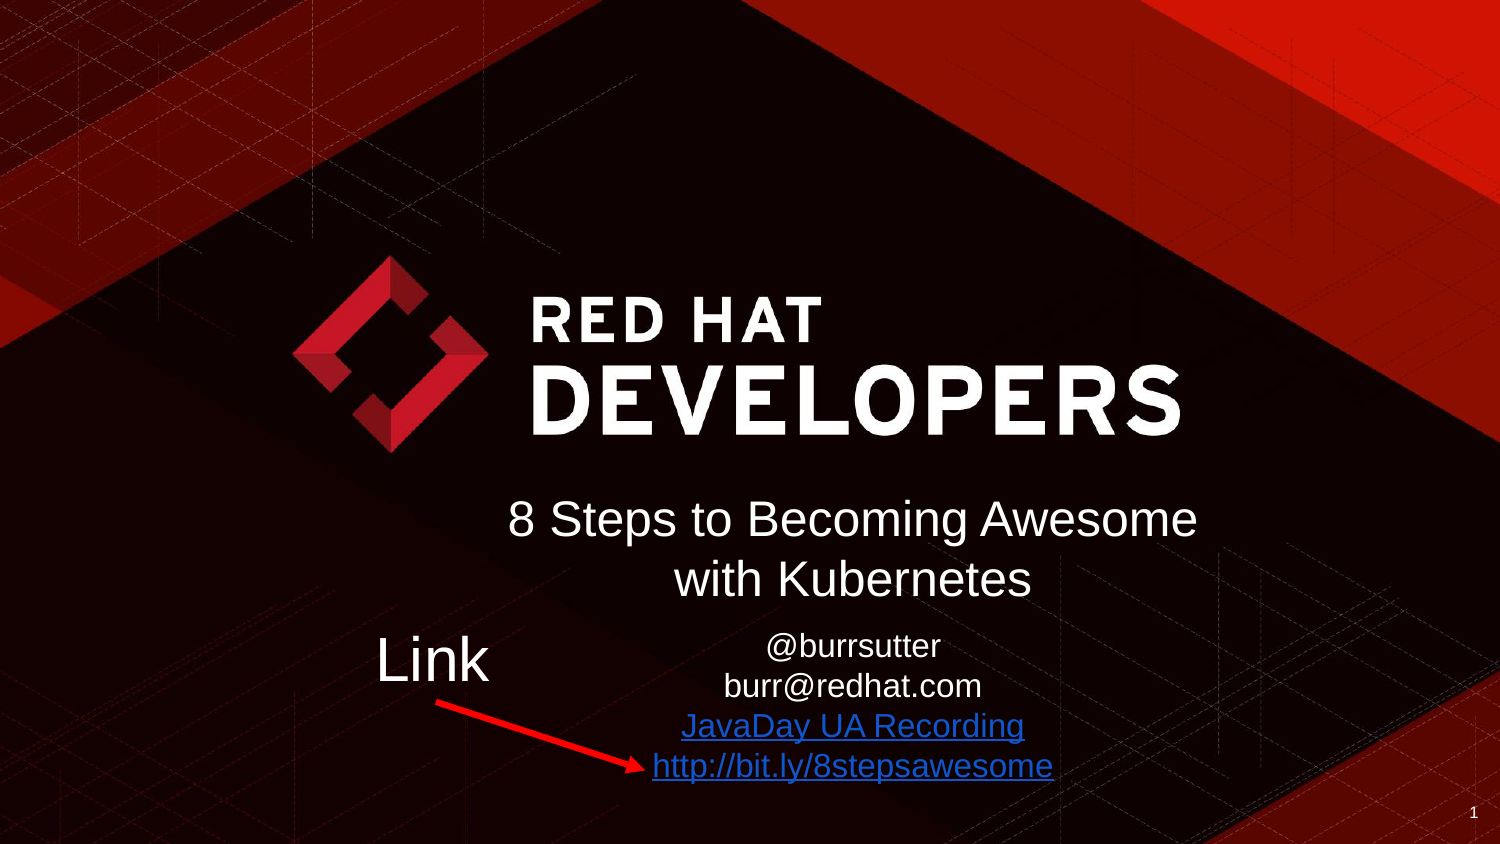

8 Steps to Becoming Awesome with Kubernetes
Link
# @burrsutter
burr@redhat.com
JavaDay UA Recording
http://bit.ly/8stepsawesome

1